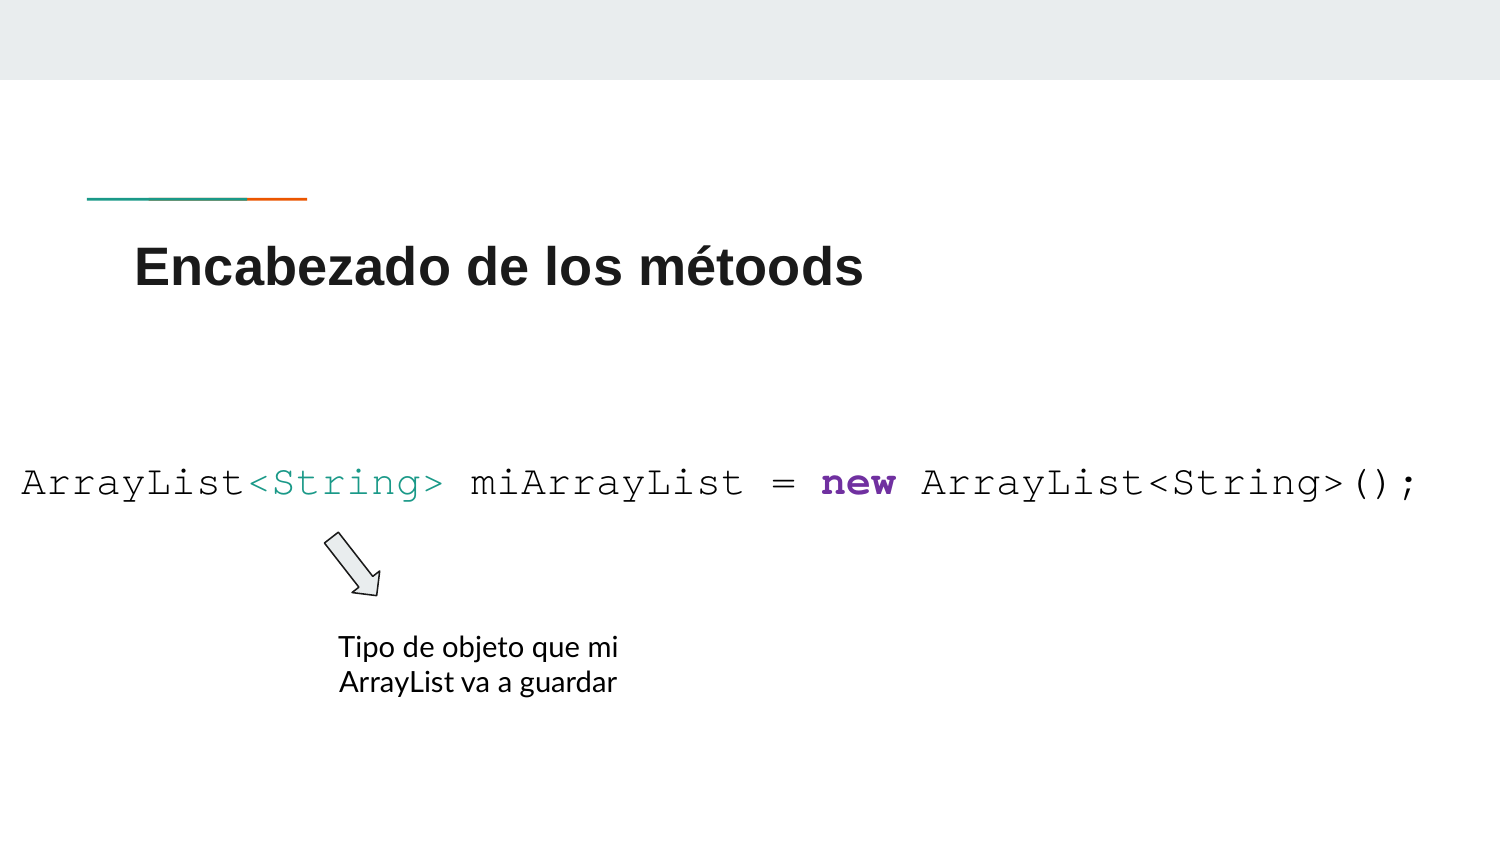

# Encabezado de los métoods

ArrayList<String> miArrayList = new ArrayList<String>();

Tipo de objeto que mi ArrayList va a guardar